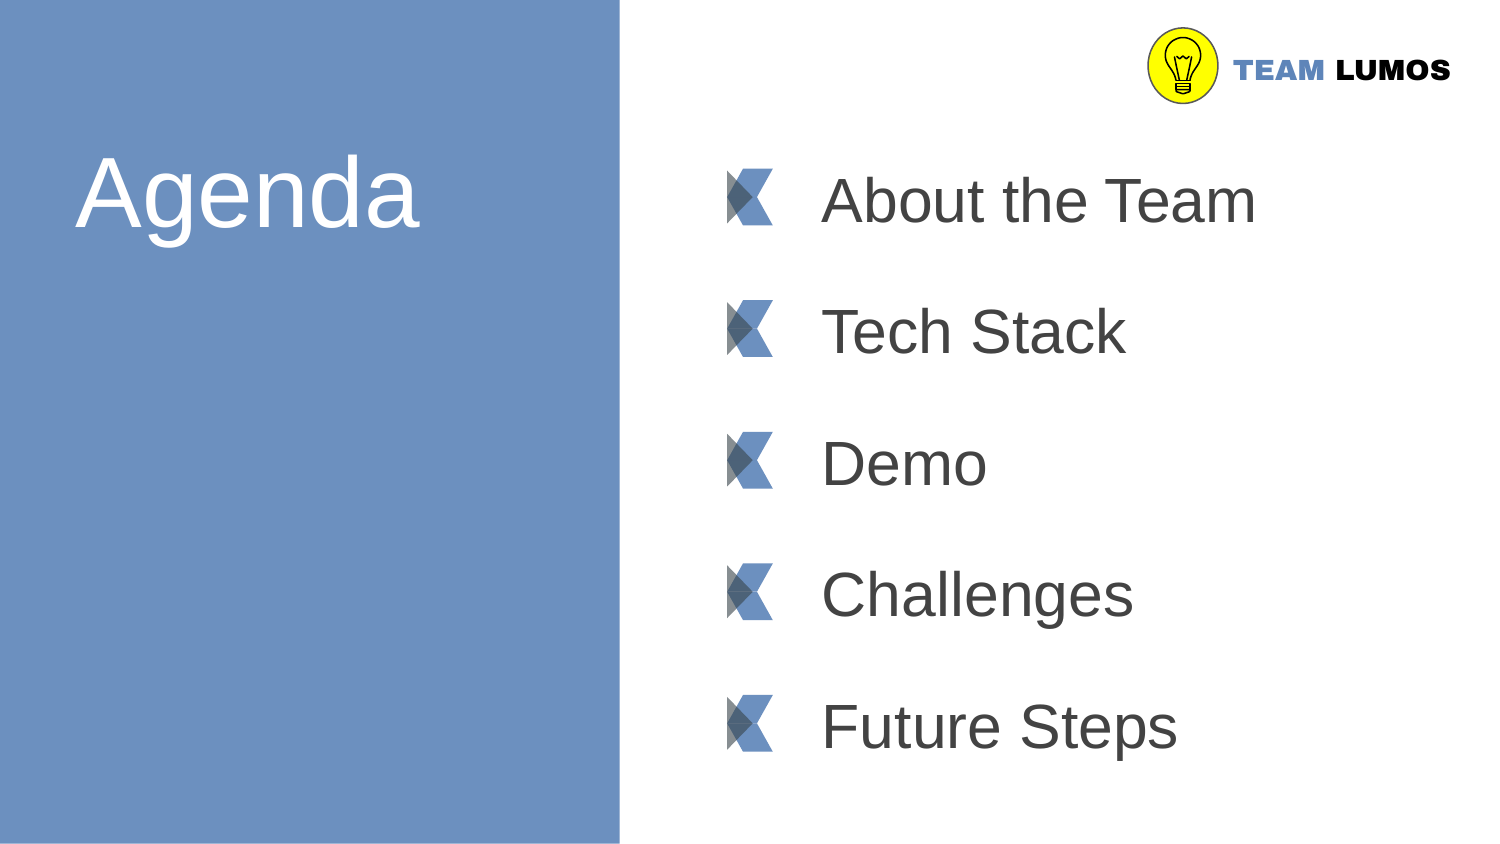

TEAM LUMOS

# Agenda
About the Team

Tech Stack

Demo

Challenges

Future Steps